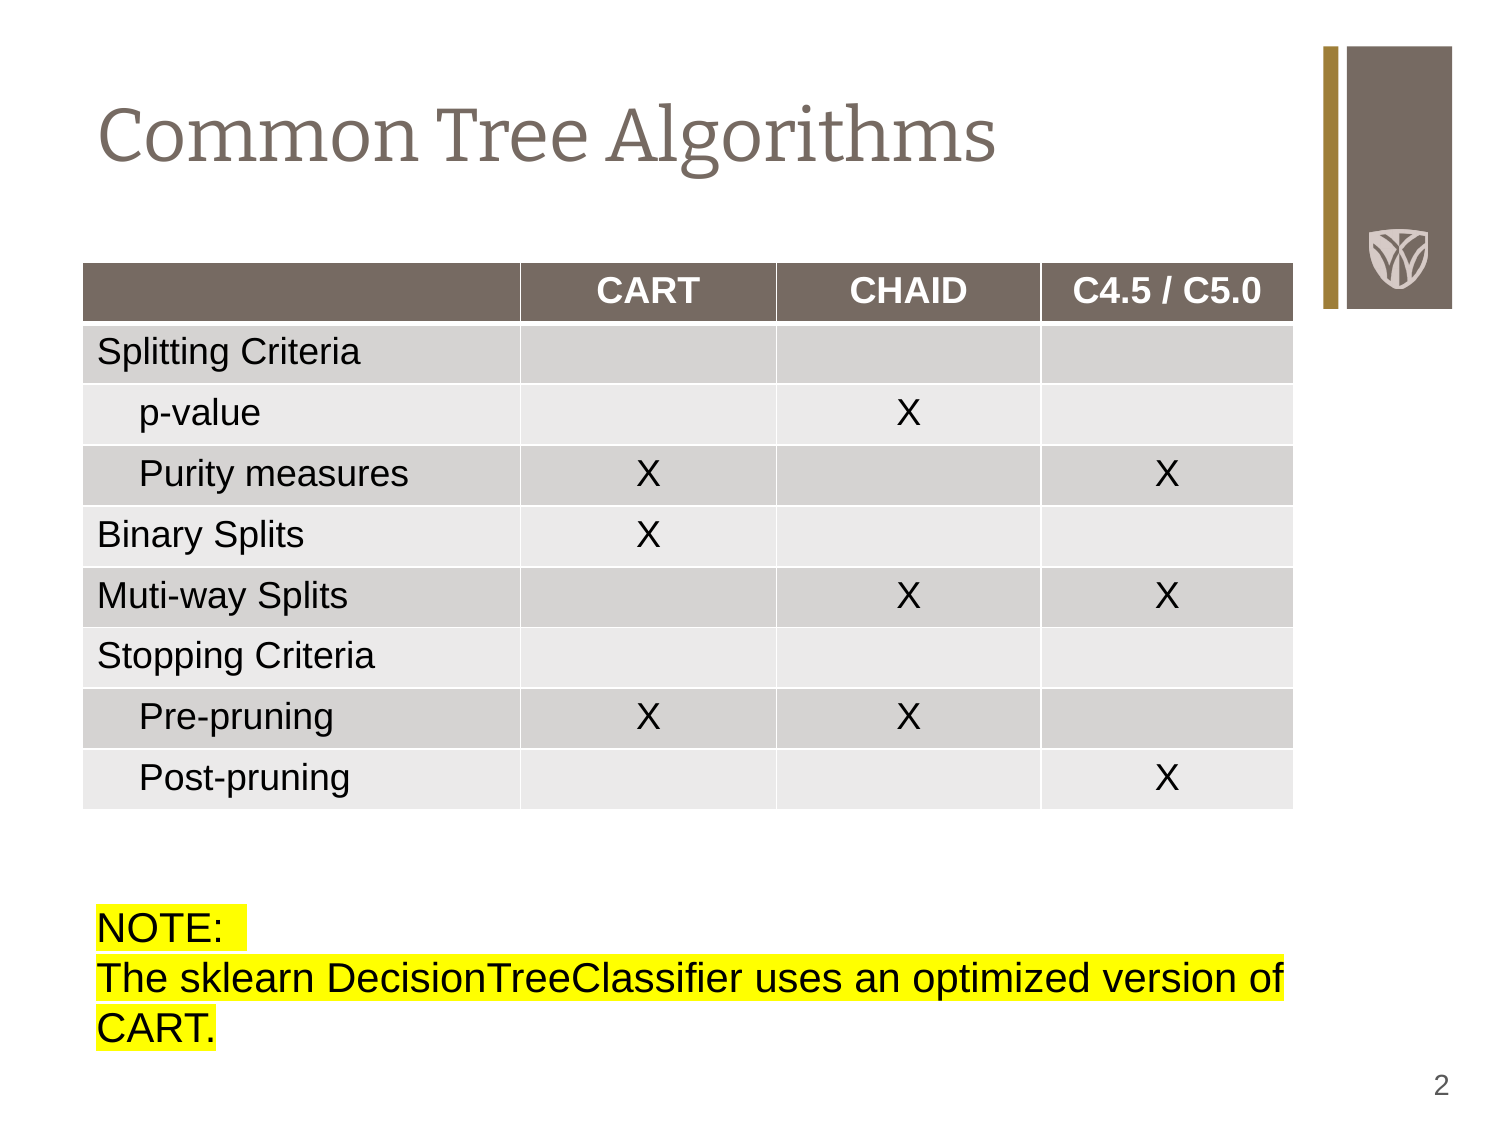

# Common Tree Algorithms
|  | CART | CHAID | C4.5 / C5.0 |
| --- | --- | --- | --- |
| Splitting Criteria |  |  |  |
| p-value |  | X |  |
| Purity measures | X |  | X |
| Binary Splits | X |  |  |
| Muti-way Splits |  | X | X |
| Stopping Criteria |  |  |  |
| Pre-pruning | X | X |  |
| Post-pruning |  |  | X |
NOTE:
The sklearn DecisionTreeClassifier uses an optimized version of CART.
2